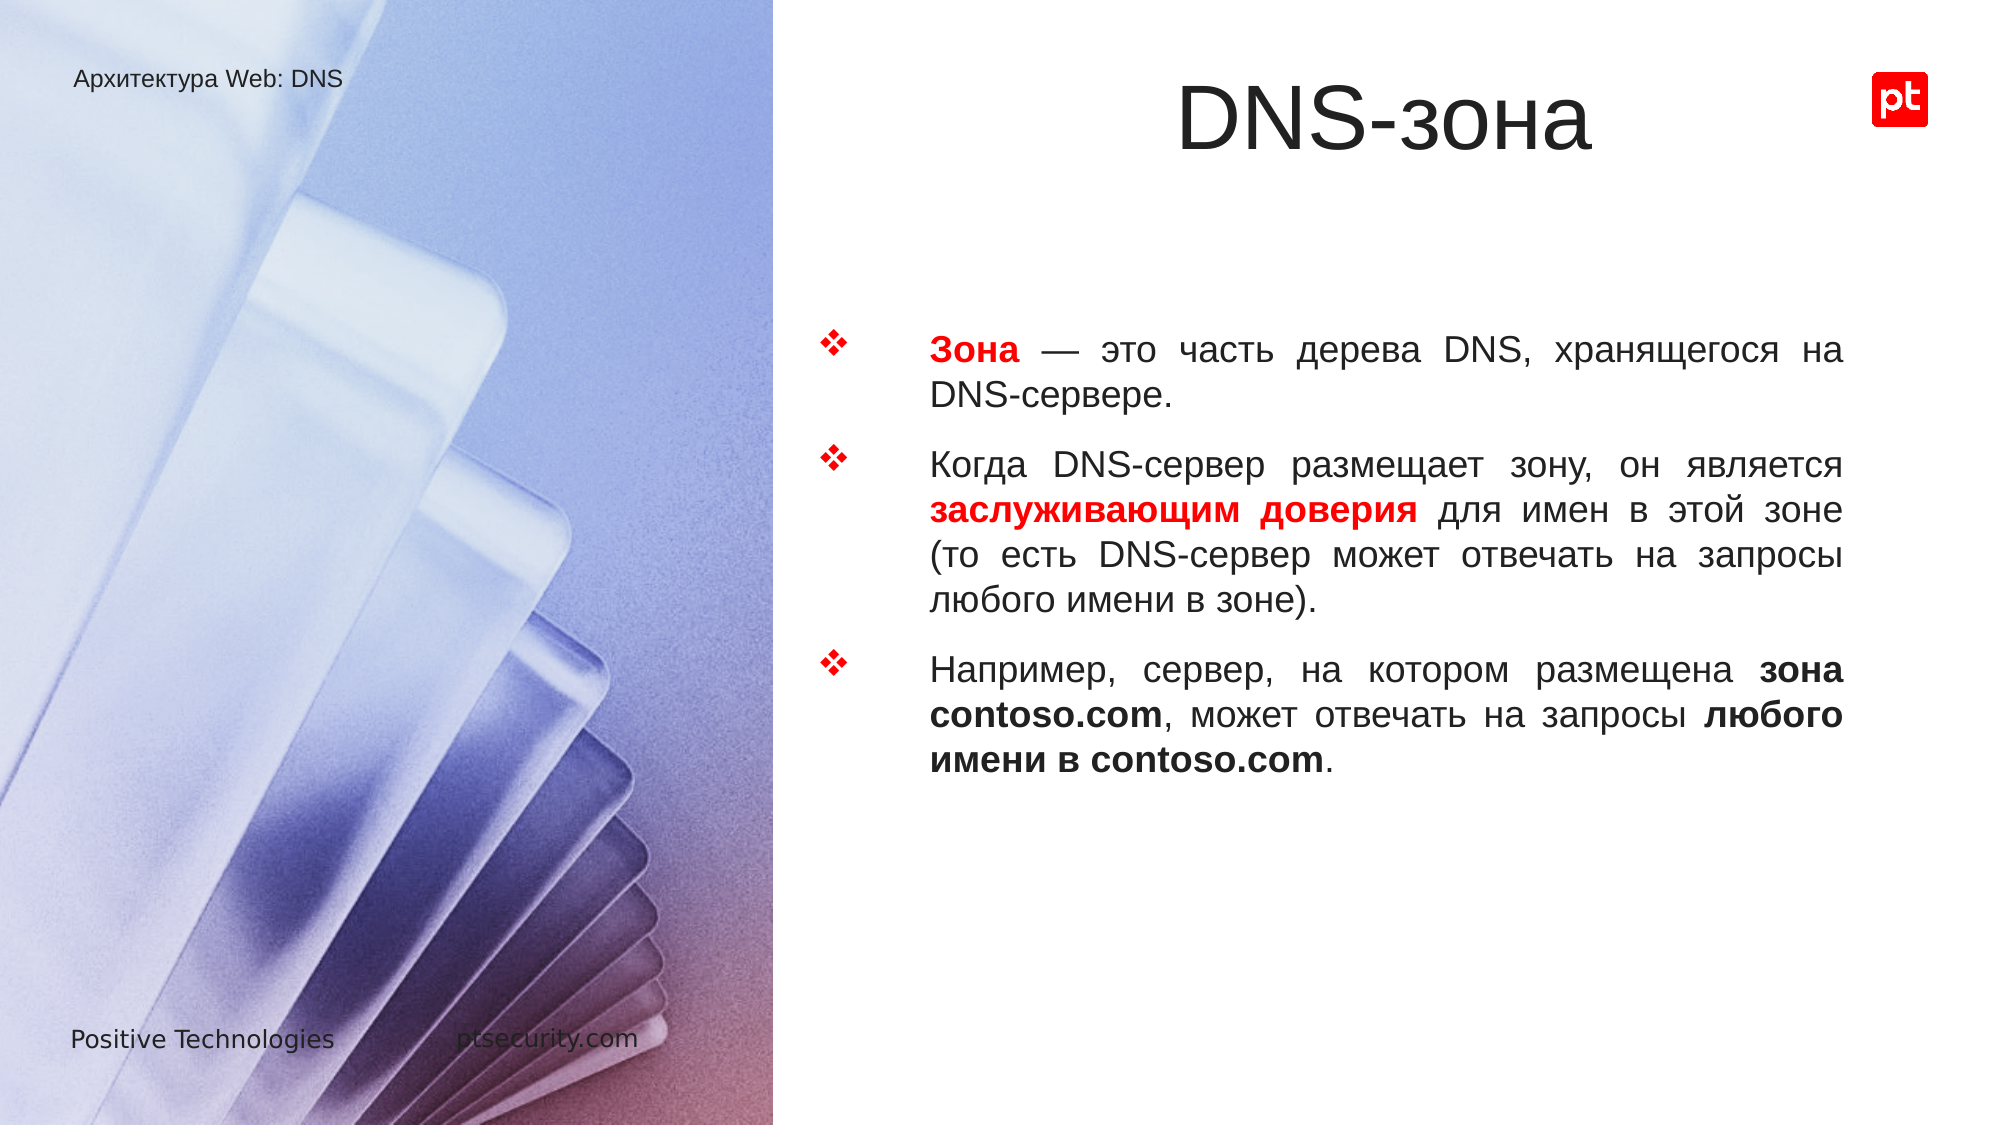

DNS-зона
Архитектура Web: DNS
Зона — это часть дерева DNS, хранящегося на DNS-сервере.
Когда DNS-сервер размещает зону, он является заслуживающим доверия для имен в этой зоне (то есть DNS-сервер может отвечать на запросы любого имени в зоне).
Например, сервер, на котором размещена зона contoso.com, может отвечать на запросы любого имени в contoso.com.